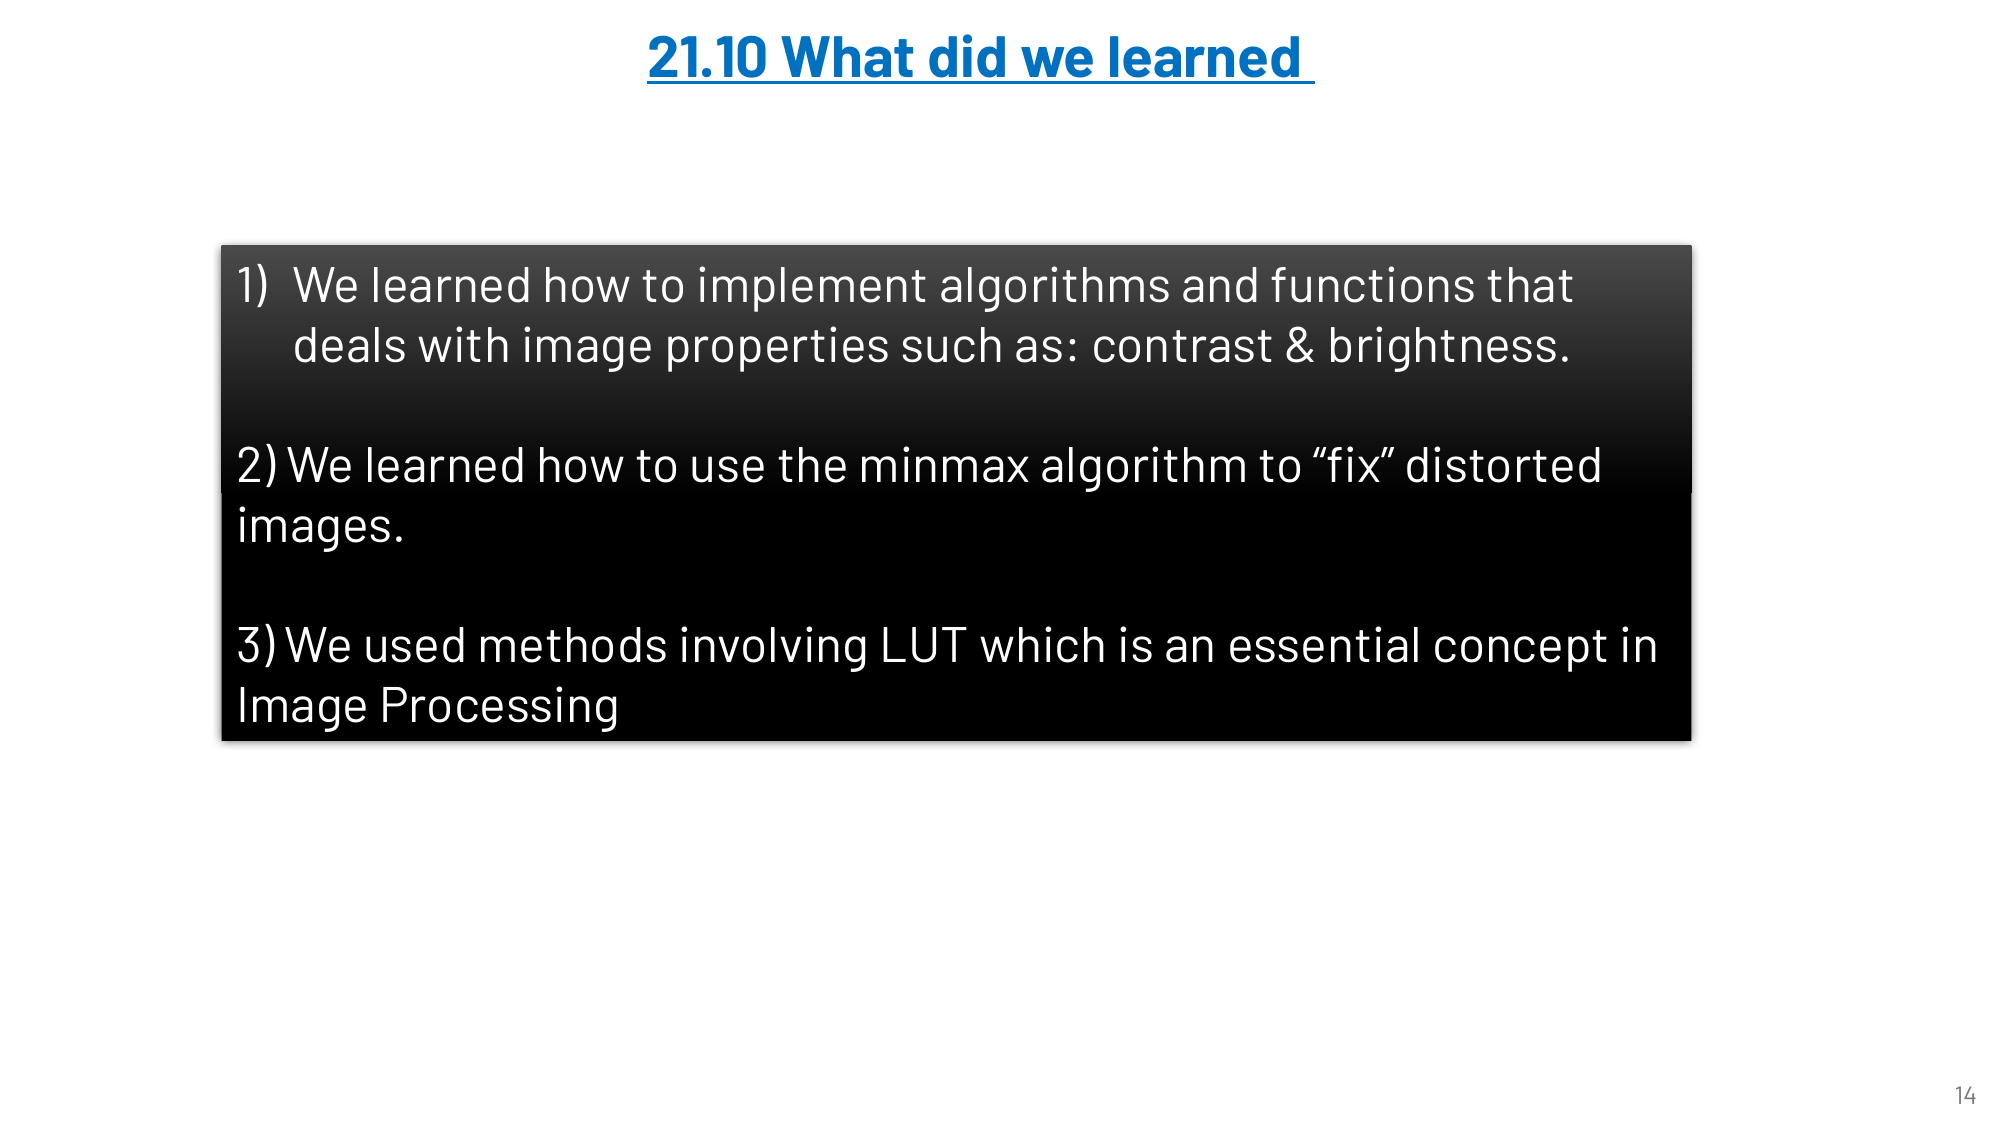

# 21.10 What did we learned
We learned how to implement algorithms and functions that deals with image properties such as: contrast & brightness.

2) We learned how to use the minmax algorithm to “fix” distorted images.

3) We used methods involving LUT which is an essential concept in Image Processing
14